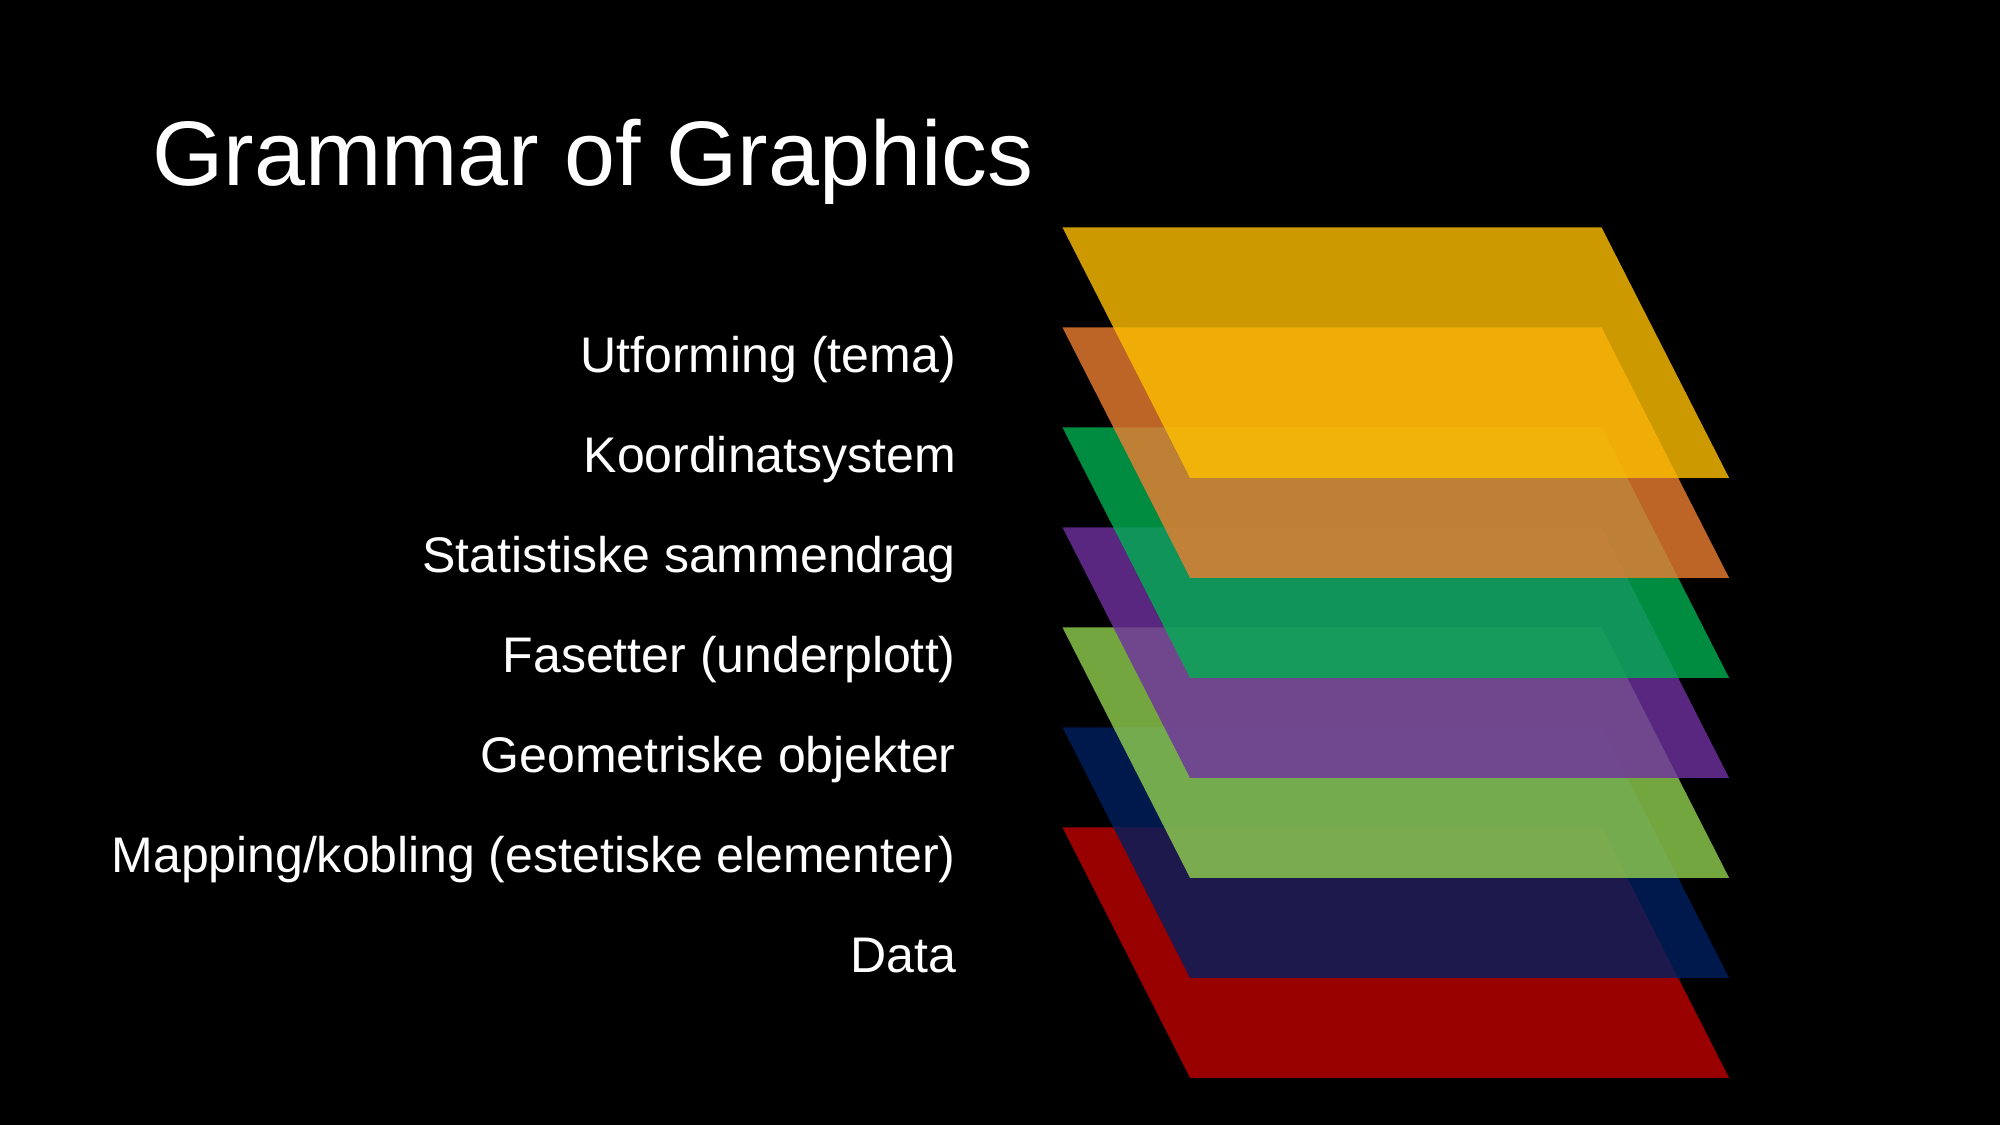

# Grammar of Graphics

Utforming (tema)

Koordinatsystem

Statistiske sammendrag

Fasetter (underplott)

Geometriske objekter

Mapping/kobling (estetiske elementer)

Data